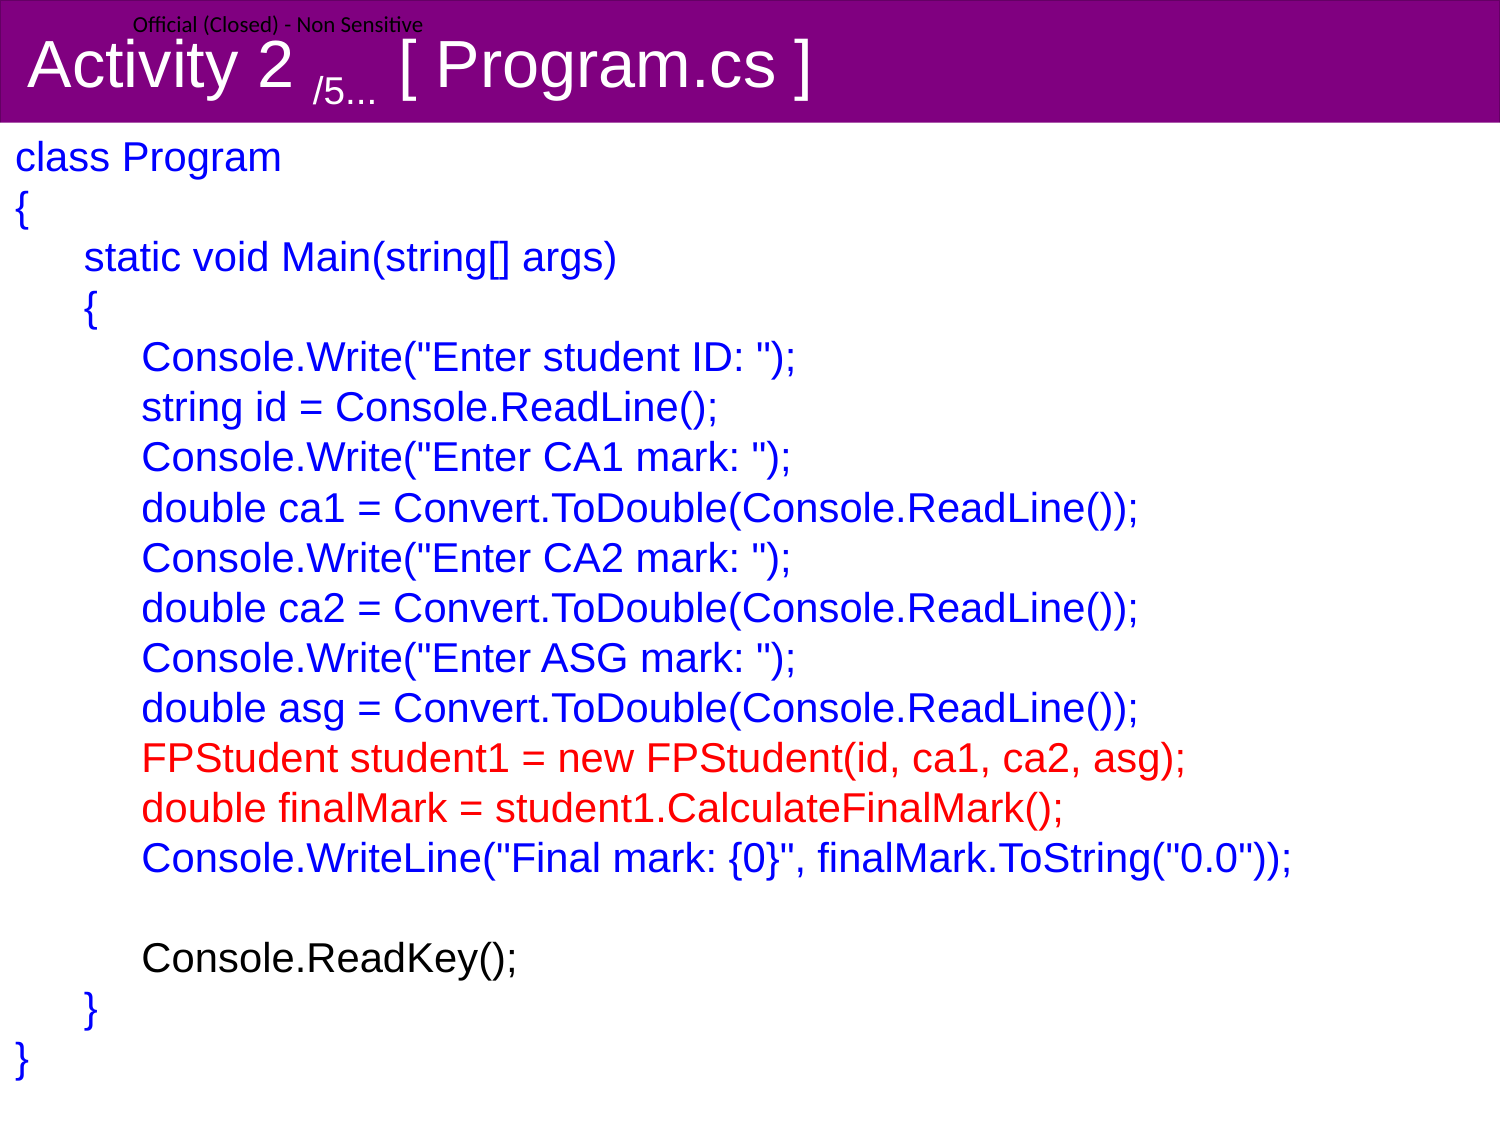

# Activity 2 /5...  [ Program.cs ]
class Program
{
      static void Main(string[] args)
      {
           Console.Write("Enter student ID: ");
           string id = Console.ReadLine();
           Console.Write("Enter CA1 mark: ");
           double ca1 = Convert.ToDouble(Console.ReadLine());
           Console.Write("Enter CA2 mark: ");
           double ca2 = Convert.ToDouble(Console.ReadLine());
           Console.Write("Enter ASG mark: ");
           double asg = Convert.ToDouble(Console.ReadLine());
           FPStudent student1 = new FPStudent(id, ca1, ca2, asg);
           double finalMark = student1.CalculateFinalMark();
           Console.WriteLine("Final mark: {0}", finalMark.ToString("0.0"));

           Console.ReadKey();
      }
}